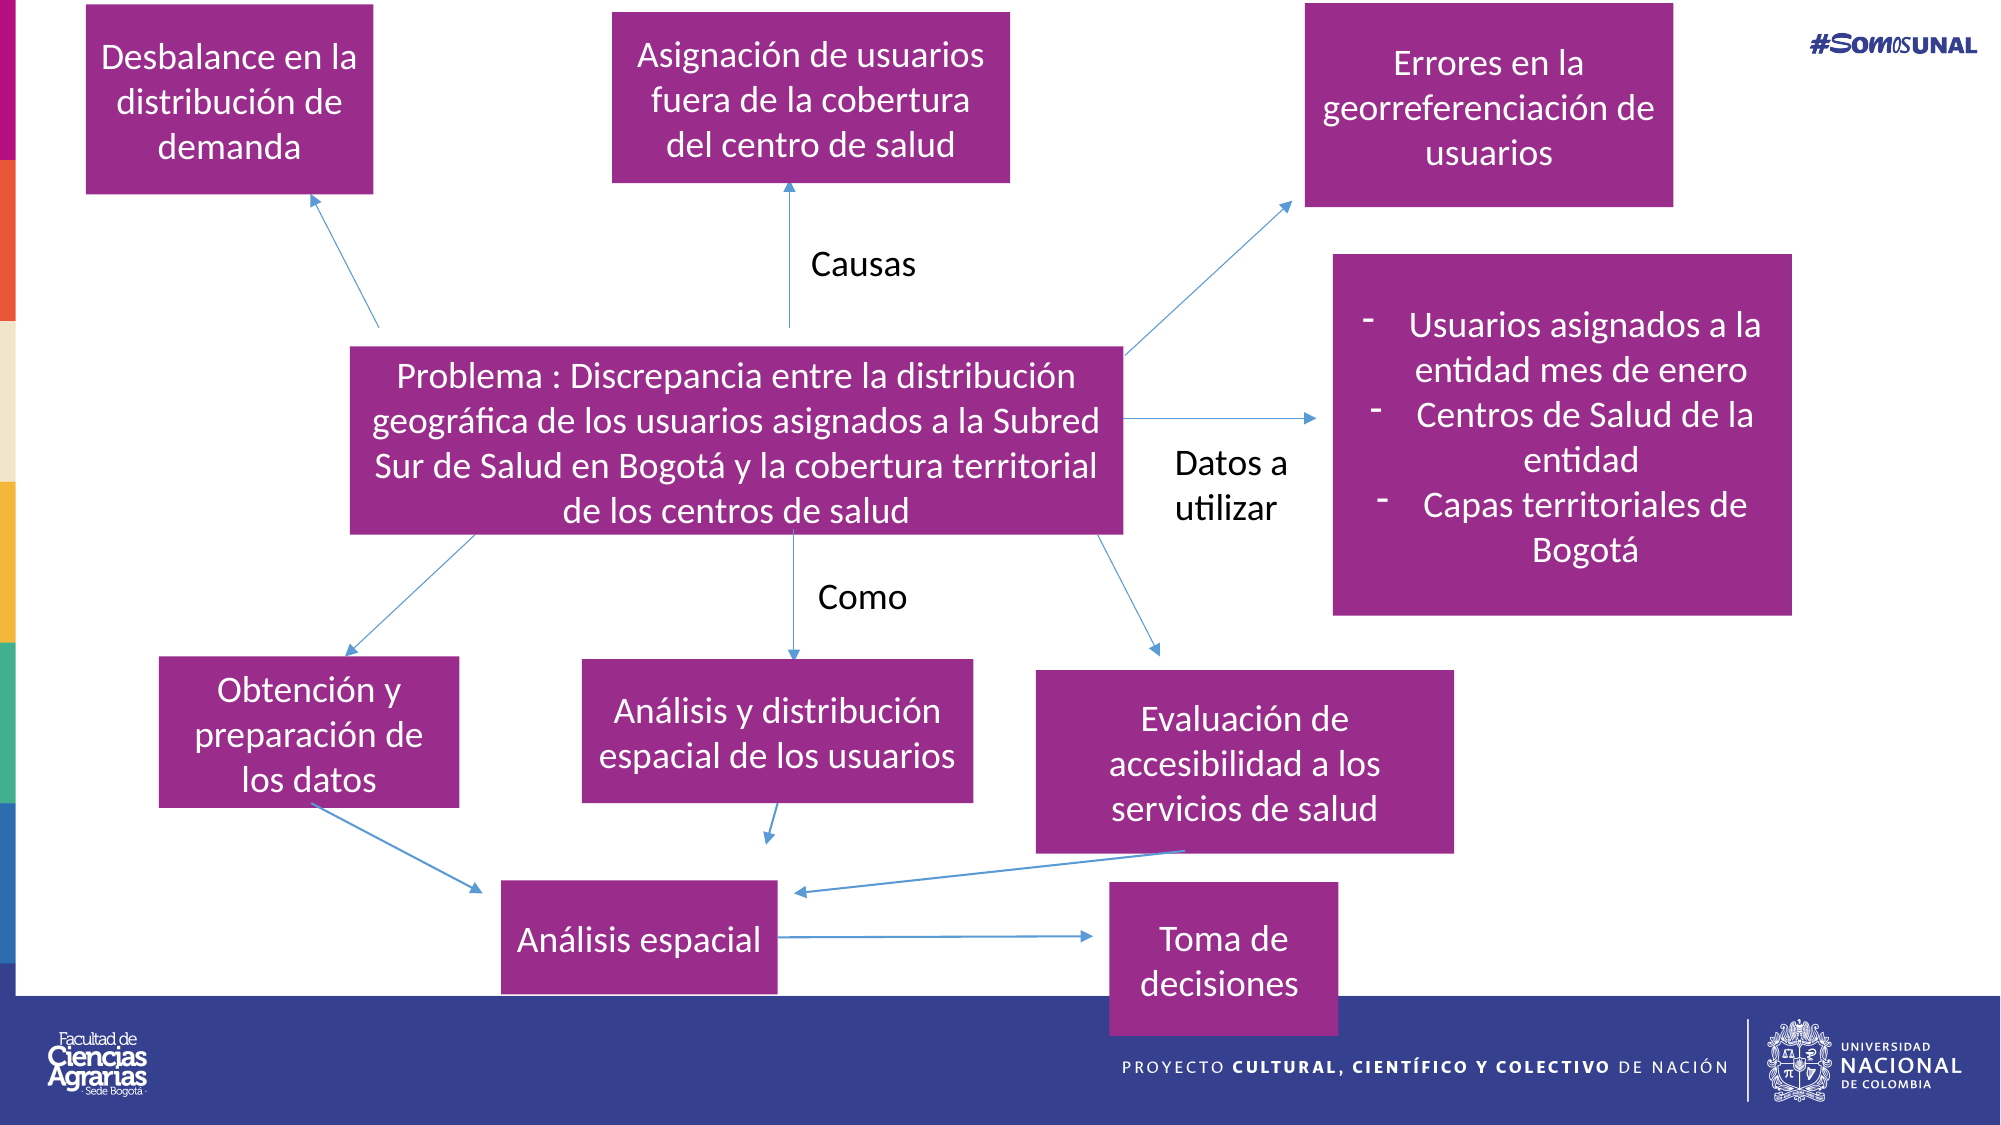

Errores en la georreferenciación de usuarios
Desbalance en la distribución de demanda
Asignación de usuarios fuera de la cobertura del centro de salud

Causas
Usuarios asignados a la entidad mes de enero
Centros de Salud de la entidad
Capas territoriales de Bogotá
Problema : Discrepancia entre la distribución geográfica de los usuarios asignados a la Subred Sur de Salud en Bogotá y la cobertura territorial de los centros de salud
Datos a utilizar
Como
Obtención y preparación de los datos
Análisis y distribución espacial de los usuarios
Evaluación de accesibilidad a los servicios de salud
Análisis espacial
Toma de decisiones